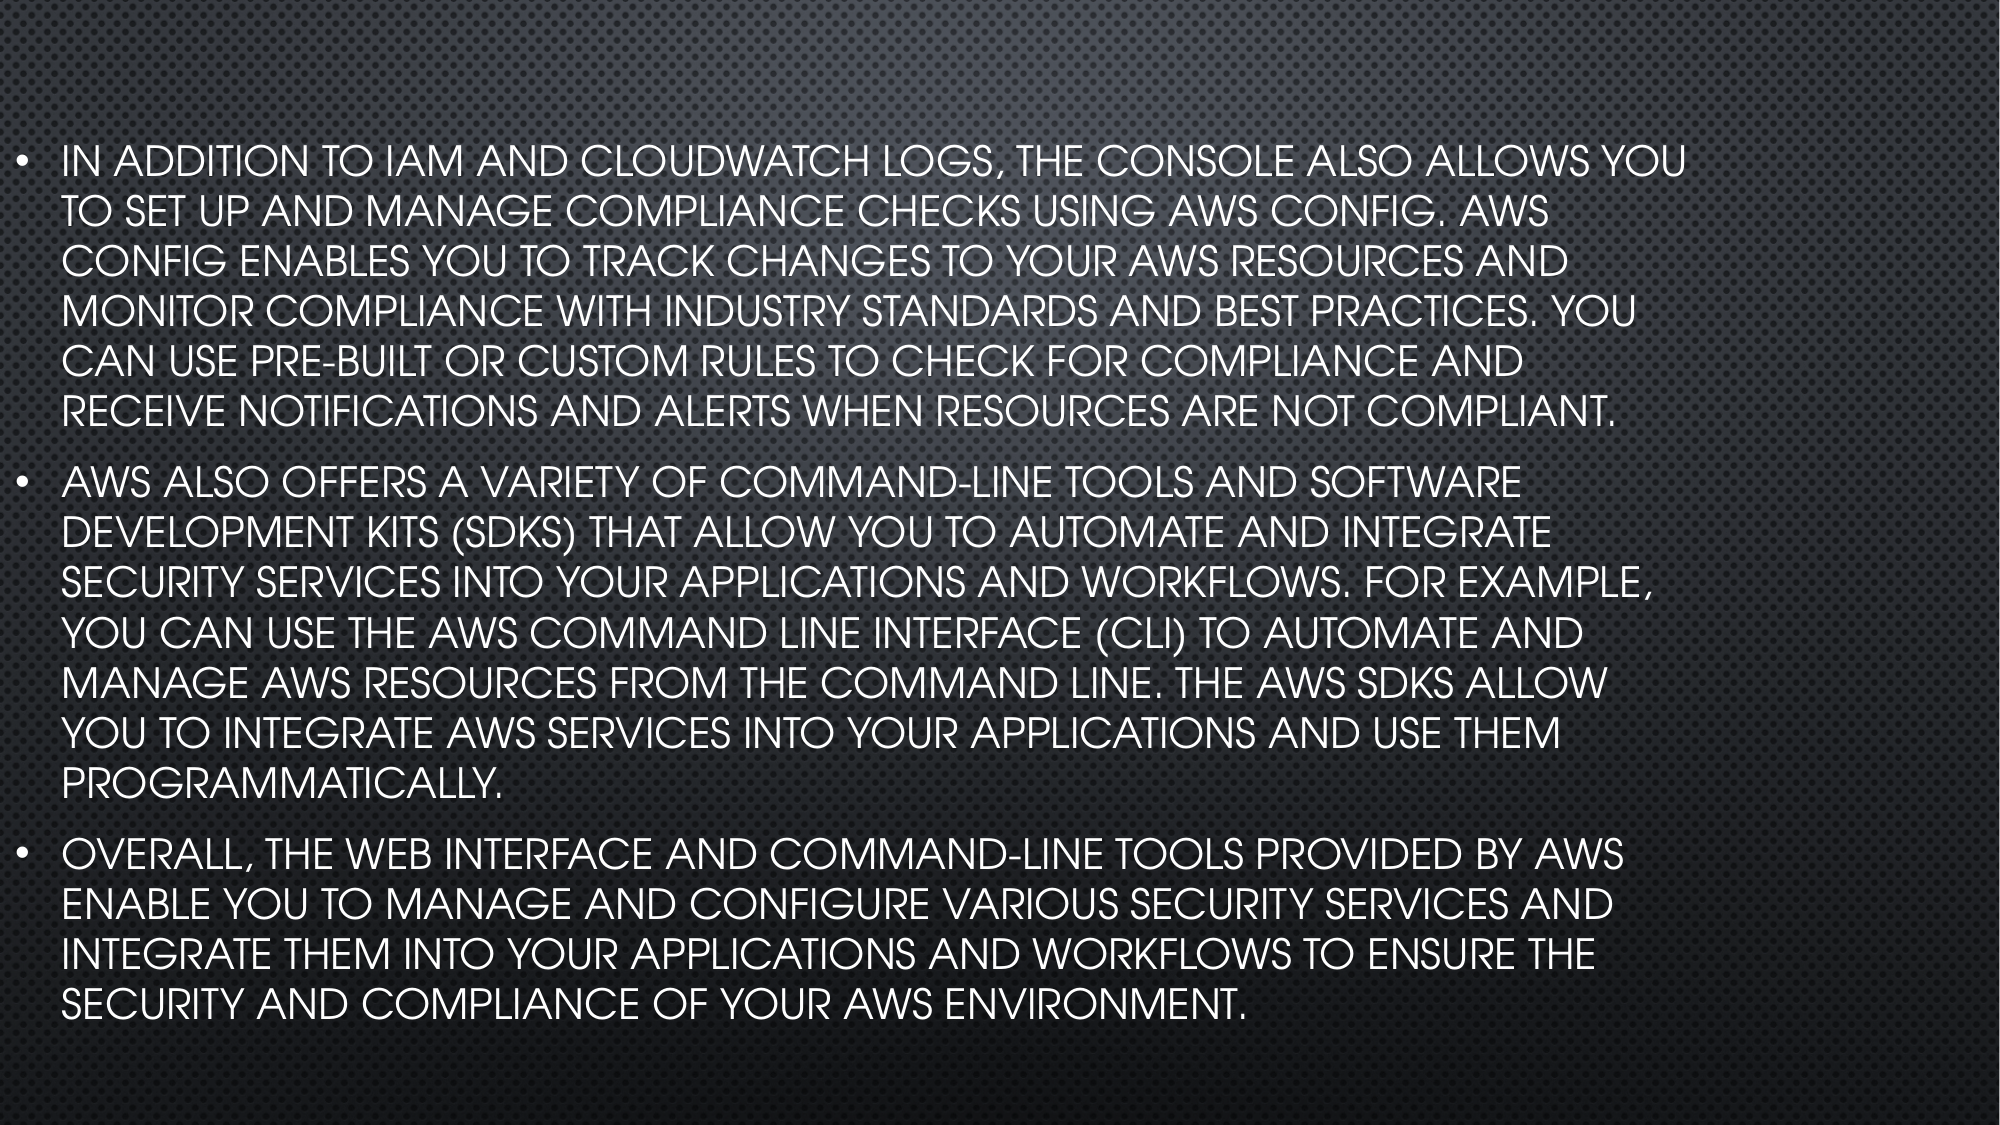

In addition to IAM and CloudWatch Logs, the console also allows you to set up and manage compliance checks using AWS Config. AWS Config enables you to track changes to your AWS resources and monitor compliance with industry standards and best practices. You can use pre-built or custom rules to check for compliance and receive notifications and alerts when resources are not compliant.
AWS also offers a variety of command-line tools and software development kits (SDKs) that allow you to automate and integrate security services into your applications and workflows. For example, you can use the AWS Command Line Interface (CLI) to automate and manage AWS resources from the command line. The AWS SDKs allow you to integrate AWS services into your applications and use them programmatically.
Overall, the web interface and command-line tools provided by AWS enable you to manage and configure various security services and integrate them into your applications and workflows to ensure the security and compliance of your AWS environment.